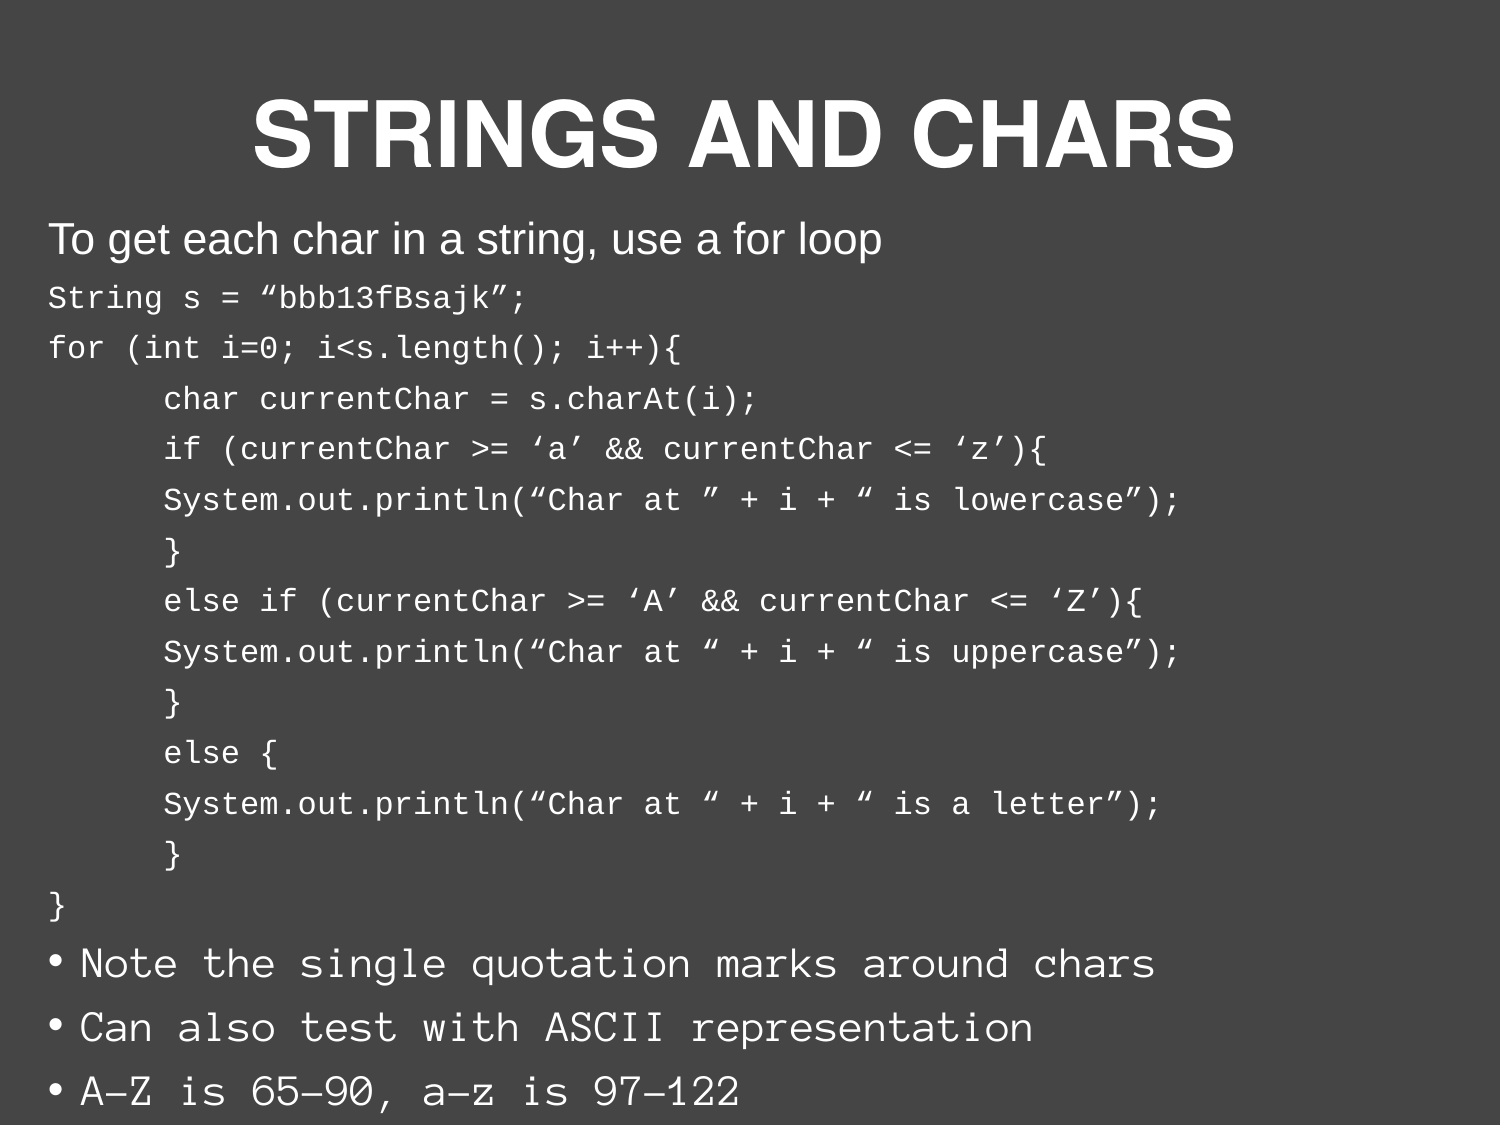

# Strings and Chars
To get each char in a string, use a for loop
String s = “bbb13fBsajk”;
for (int i=0; i<s.length(); i++){
	char currentChar = s.charAt(i);
	if (currentChar >= ‘a’ && currentChar <= ‘z’){
		System.out.println(“Char at ” + i + “ is lowercase”);
	}
	else if (currentChar >= ‘A’ && currentChar <= ‘Z’){
		System.out.println(“Char at “ + i + “ is uppercase”);
	}
	else {
		System.out.println(“Char at “ + i + “ is a letter”);
	}
}
Note the single quotation marks around chars
Can also test with ASCII representation
A-Z is 65-90, a-z is 97-122